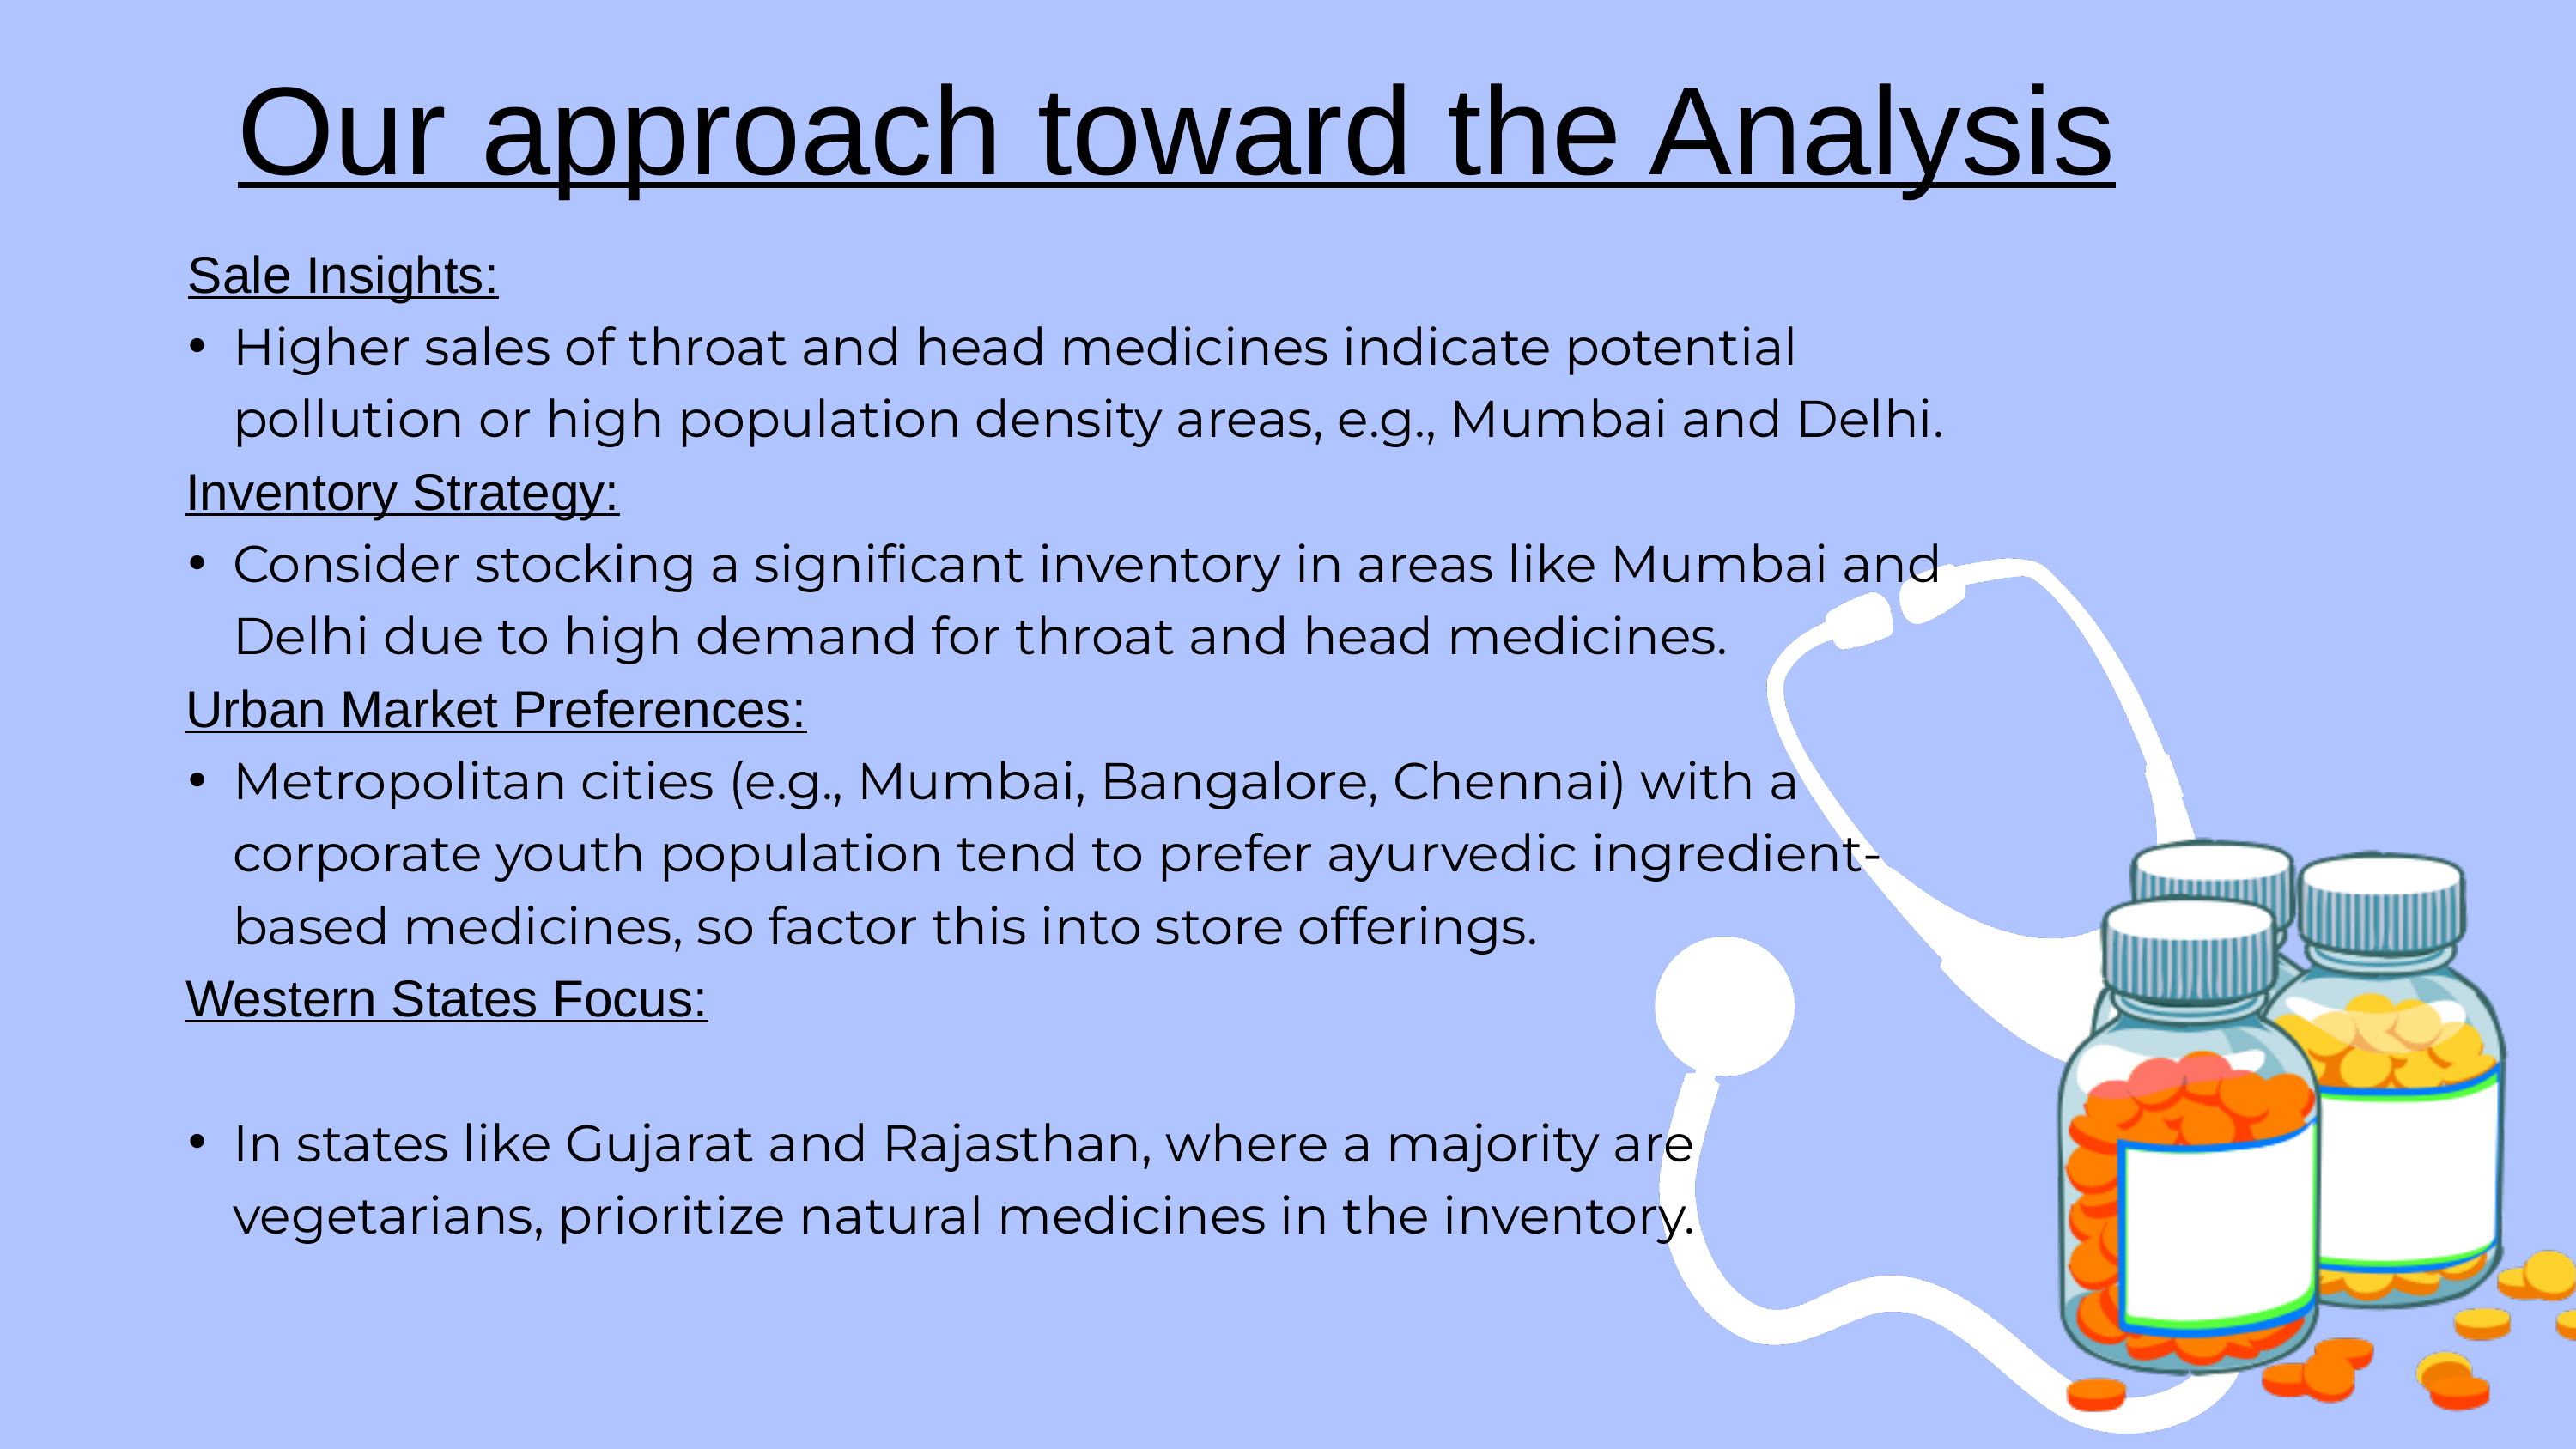

Our approach toward the Analysis
   Sale Insights:
Higher sales of throat and head medicines indicate potential pollution or high population density areas, e.g., Mumbai and Delhi.
   Inventory Strategy:
Consider stocking a significant inventory in areas like Mumbai and Delhi due to high demand for throat and head medicines.
   Urban Market Preferences:
Metropolitan cities (e.g., Mumbai, Bangalore, Chennai) with a corporate youth population tend to prefer ayurvedic ingredient-based medicines, so factor this into store offerings.
   Western States Focus:

In states like Gujarat and Rajasthan, where a majority are vegetarians, prioritize natural medicines in the inventory.